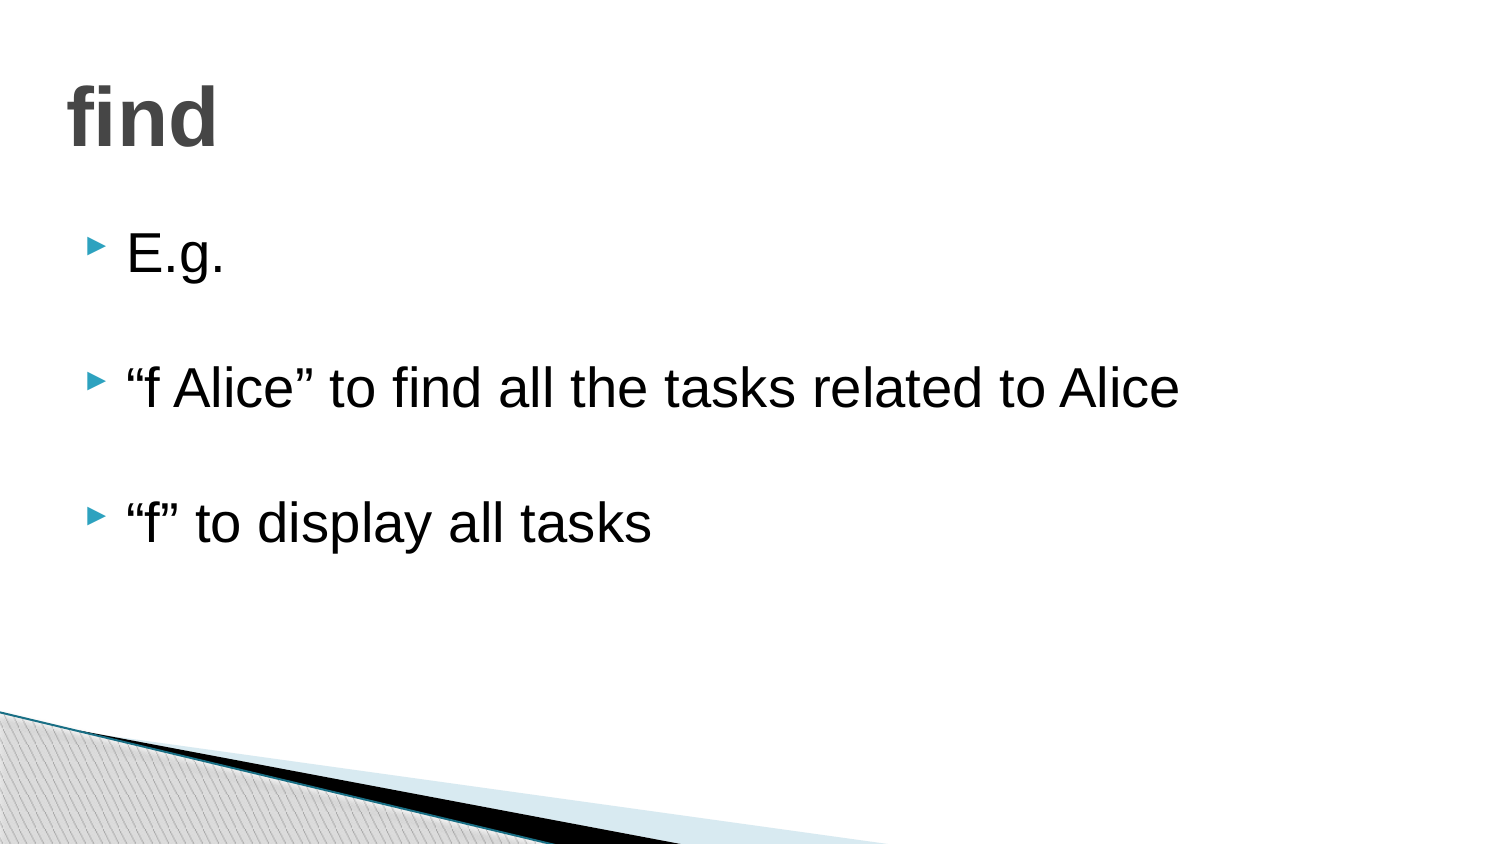

# find
E.g.

“f Alice” to find all the tasks related to Alice

“f” to display all tasks